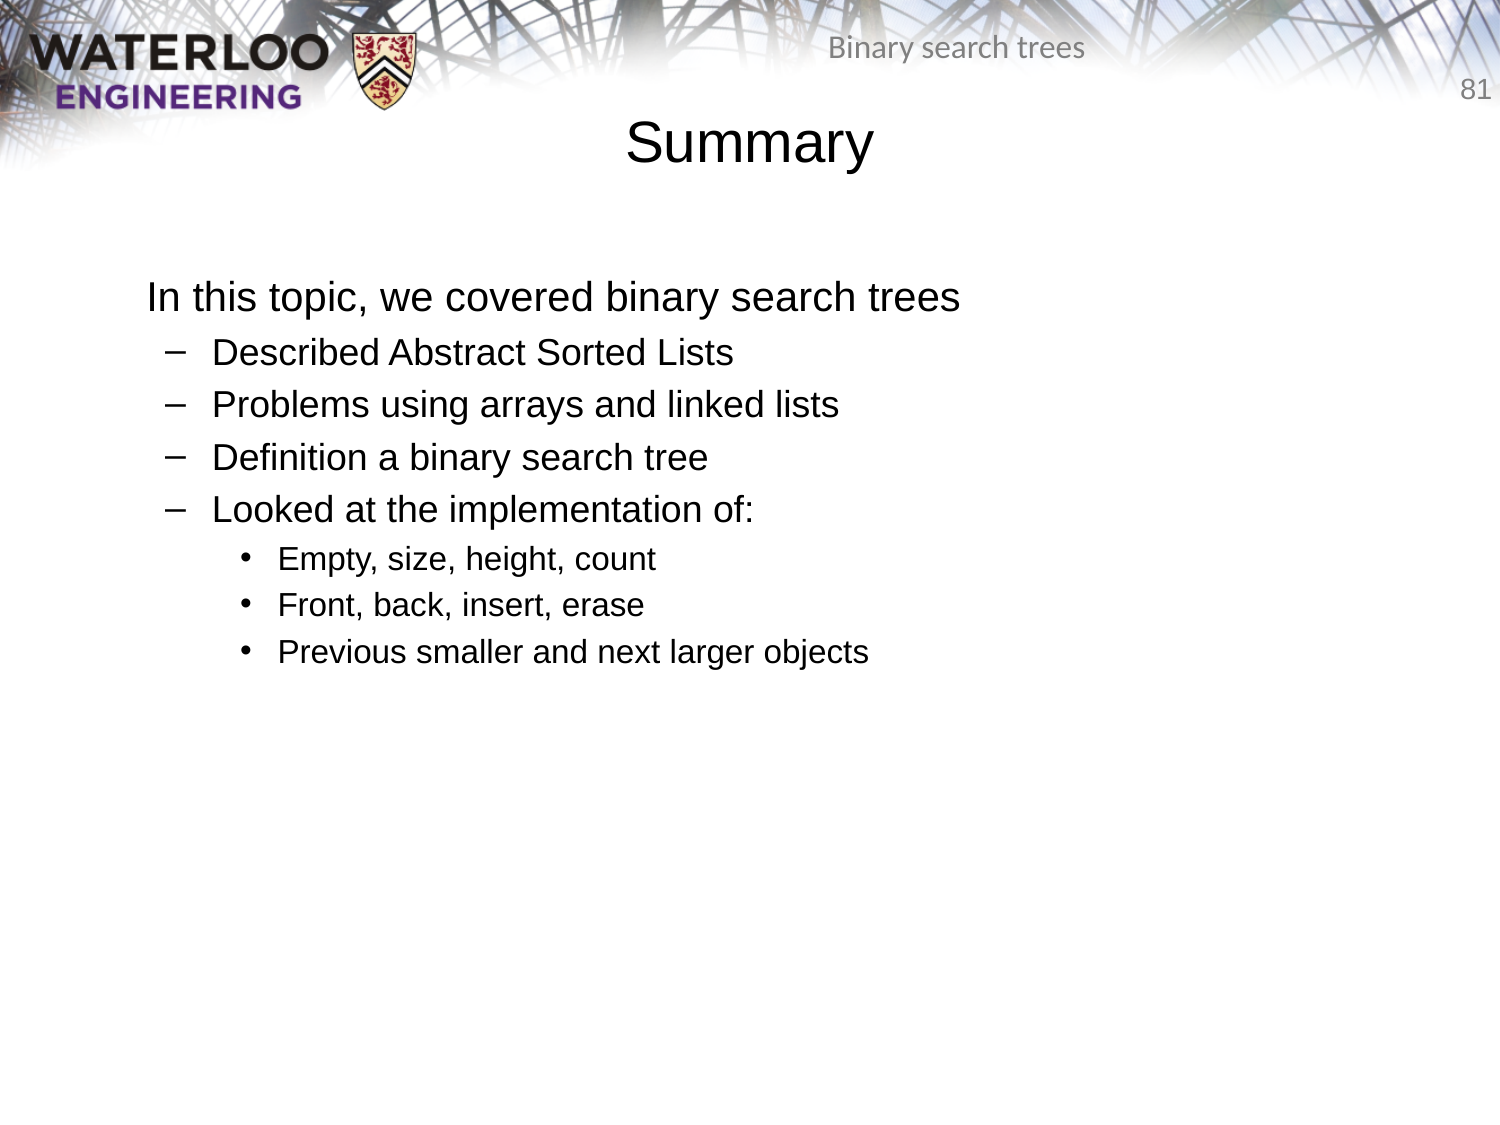

# Summary
	In this topic, we covered binary search trees
Described Abstract Sorted Lists
Problems using arrays and linked lists
Definition a binary search tree
Looked at the implementation of:
Empty, size, height, count
Front, back, insert, erase
Previous smaller and next larger objects